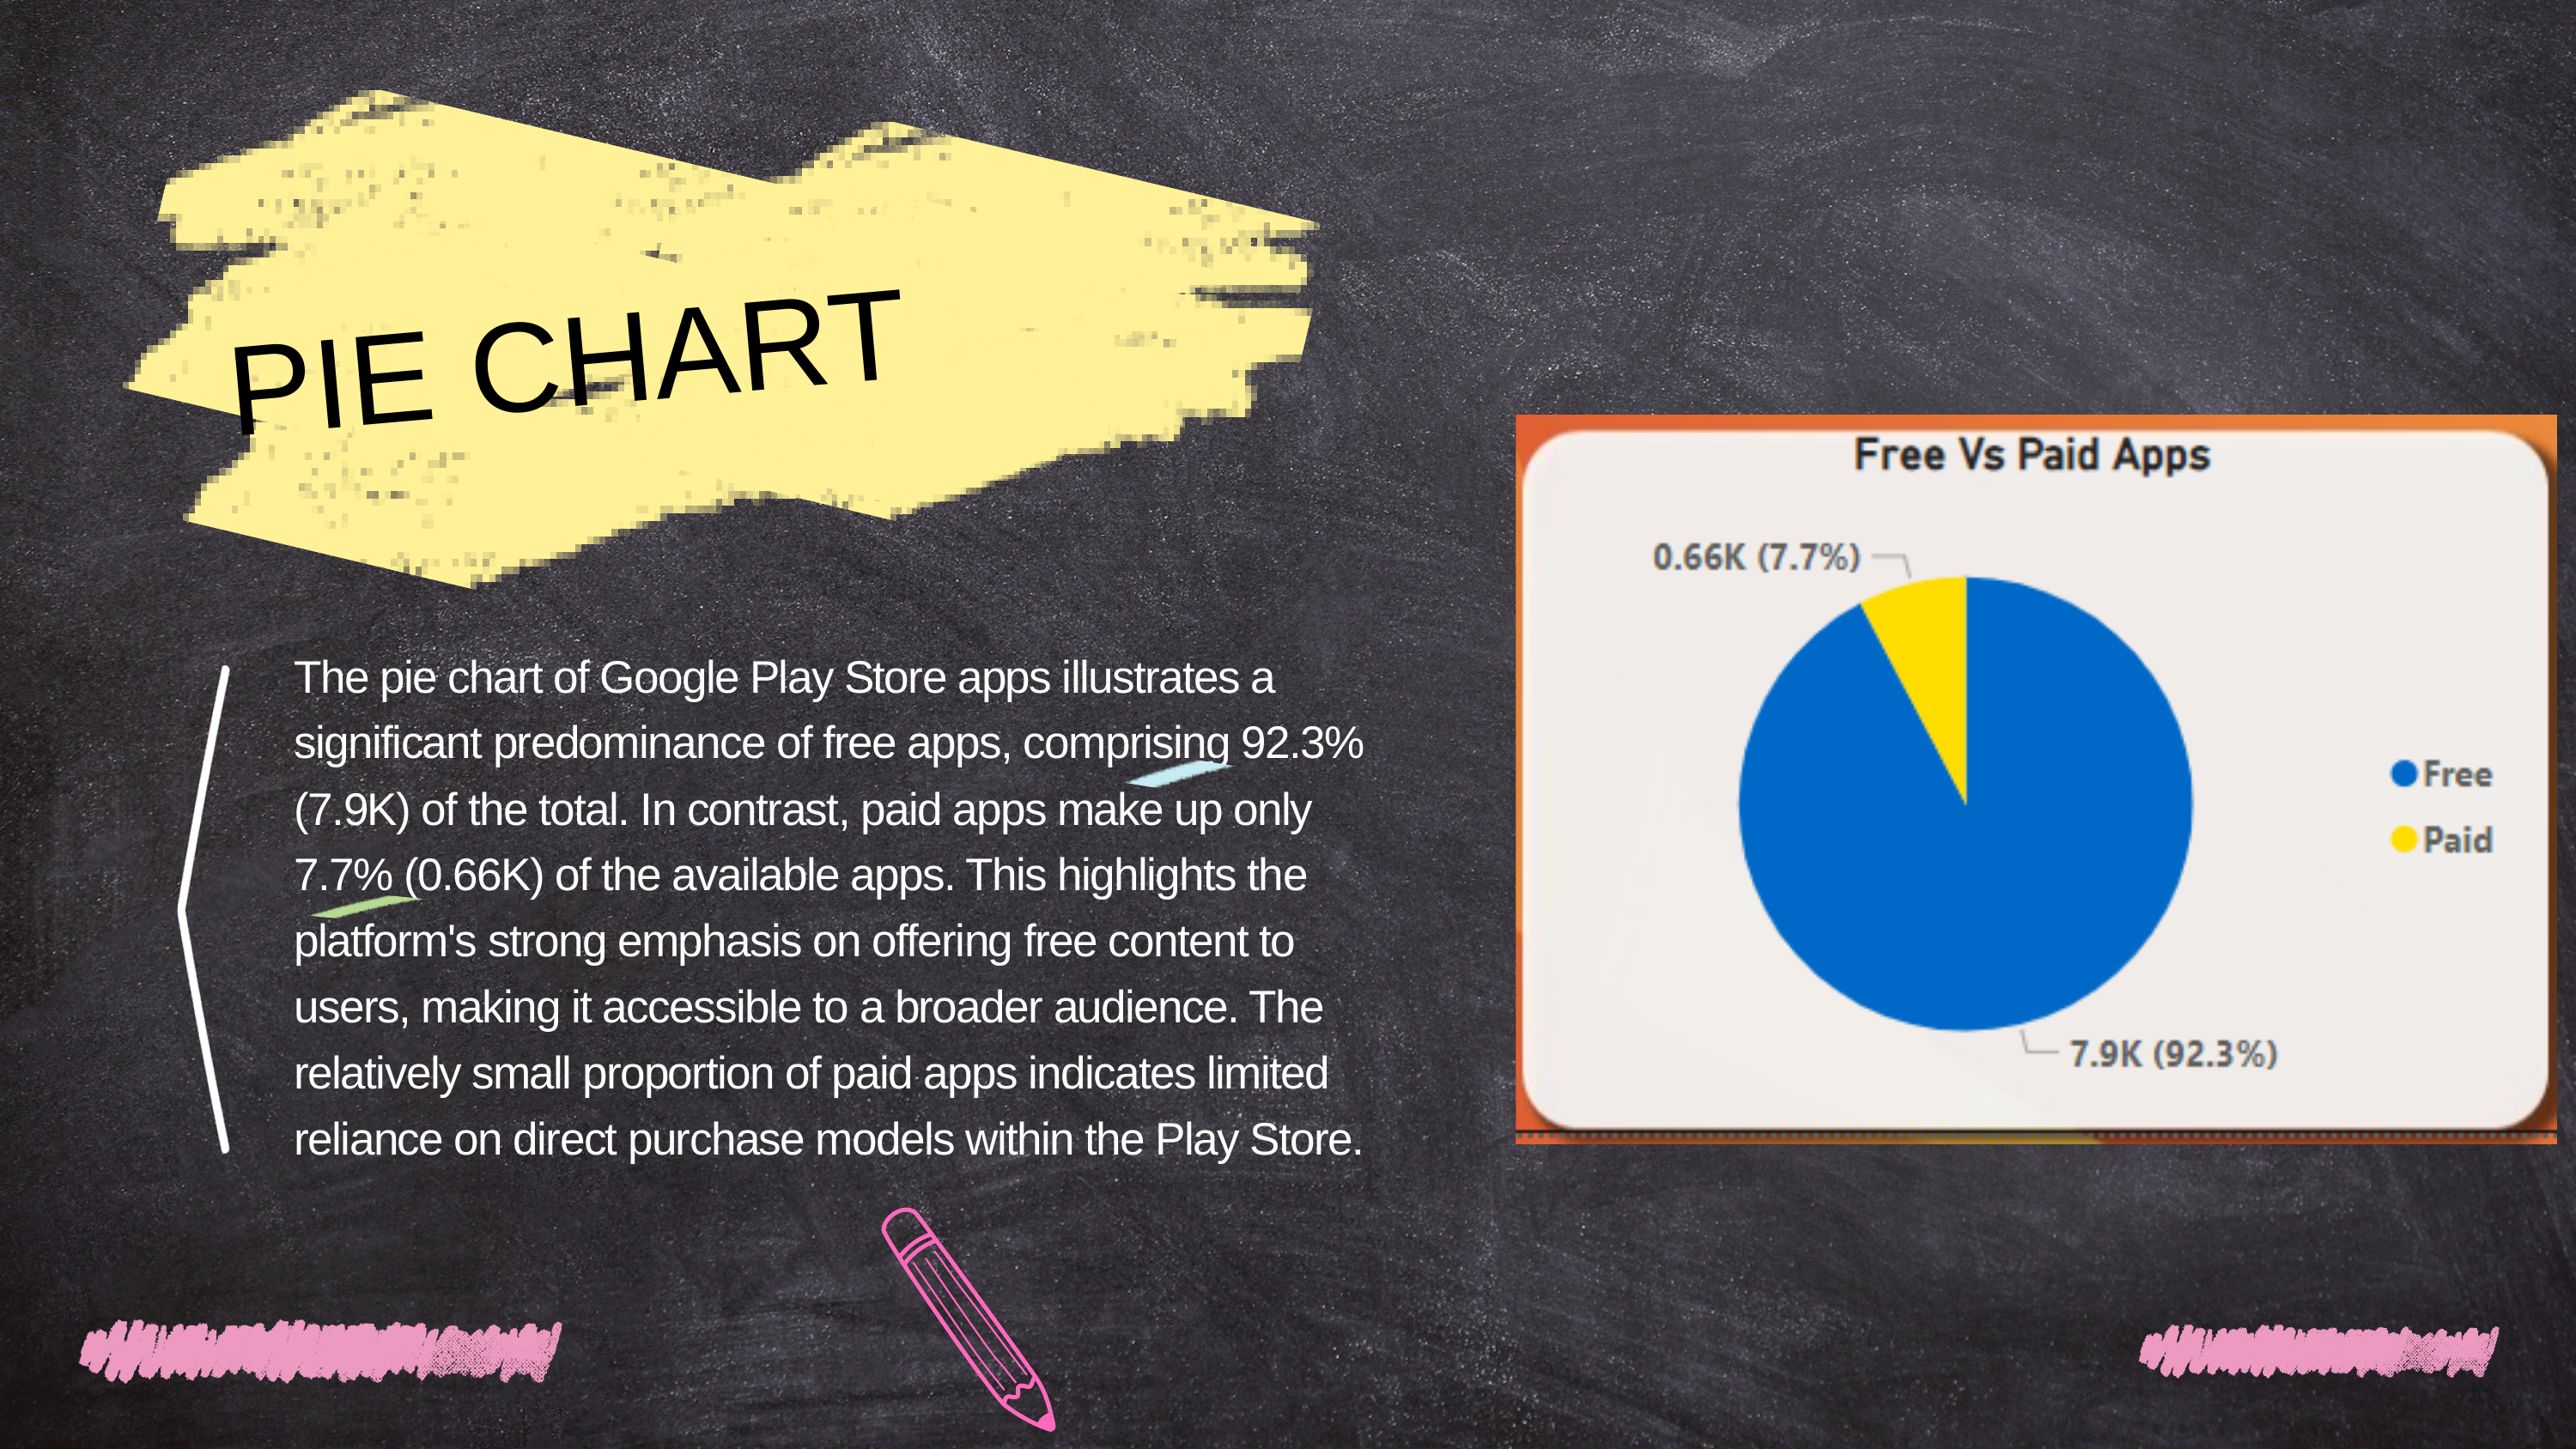

PIE CHART

The pie chart of Google Play Store apps illustrates a significant predominance of free apps, comprising 92.3% (7.9K) of the total. In contrast, paid apps make up only 7.7% (0.66K) of the available apps. This highlights the platform's strong emphasis on offering free content to users, making it accessible to a broader audience. The relatively small proportion of paid apps indicates limited reliance on direct purchase models within the Play Store.